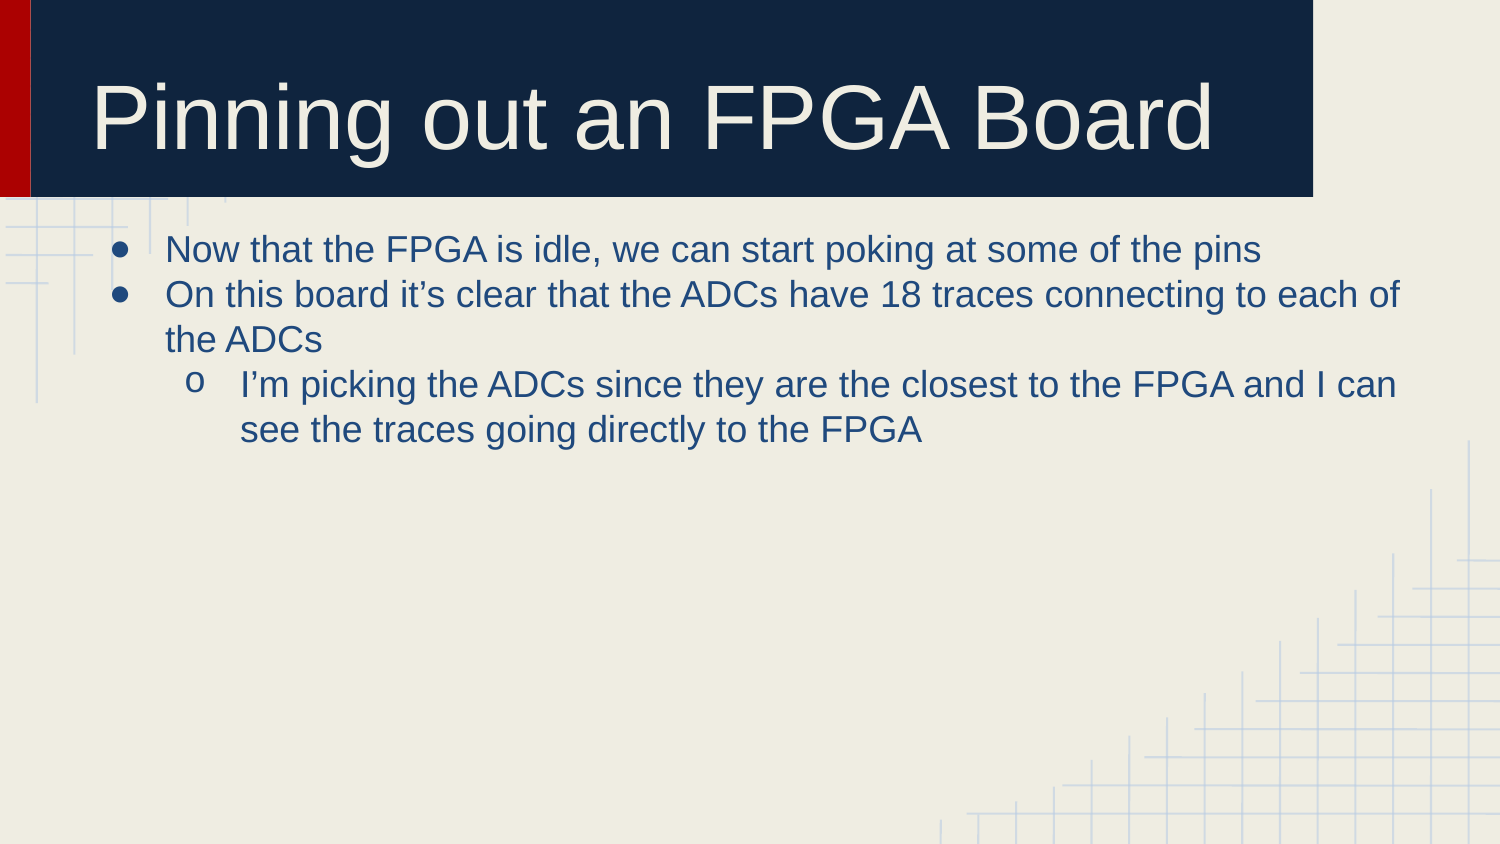

# Pinning out an FPGA Board
Now that the FPGA is idle, we can start poking at some of the pins
On this board it’s clear that the ADCs have 18 traces connecting to each of the ADCs
I’m picking the ADCs since they are the closest to the FPGA and I can see the traces going directly to the FPGA